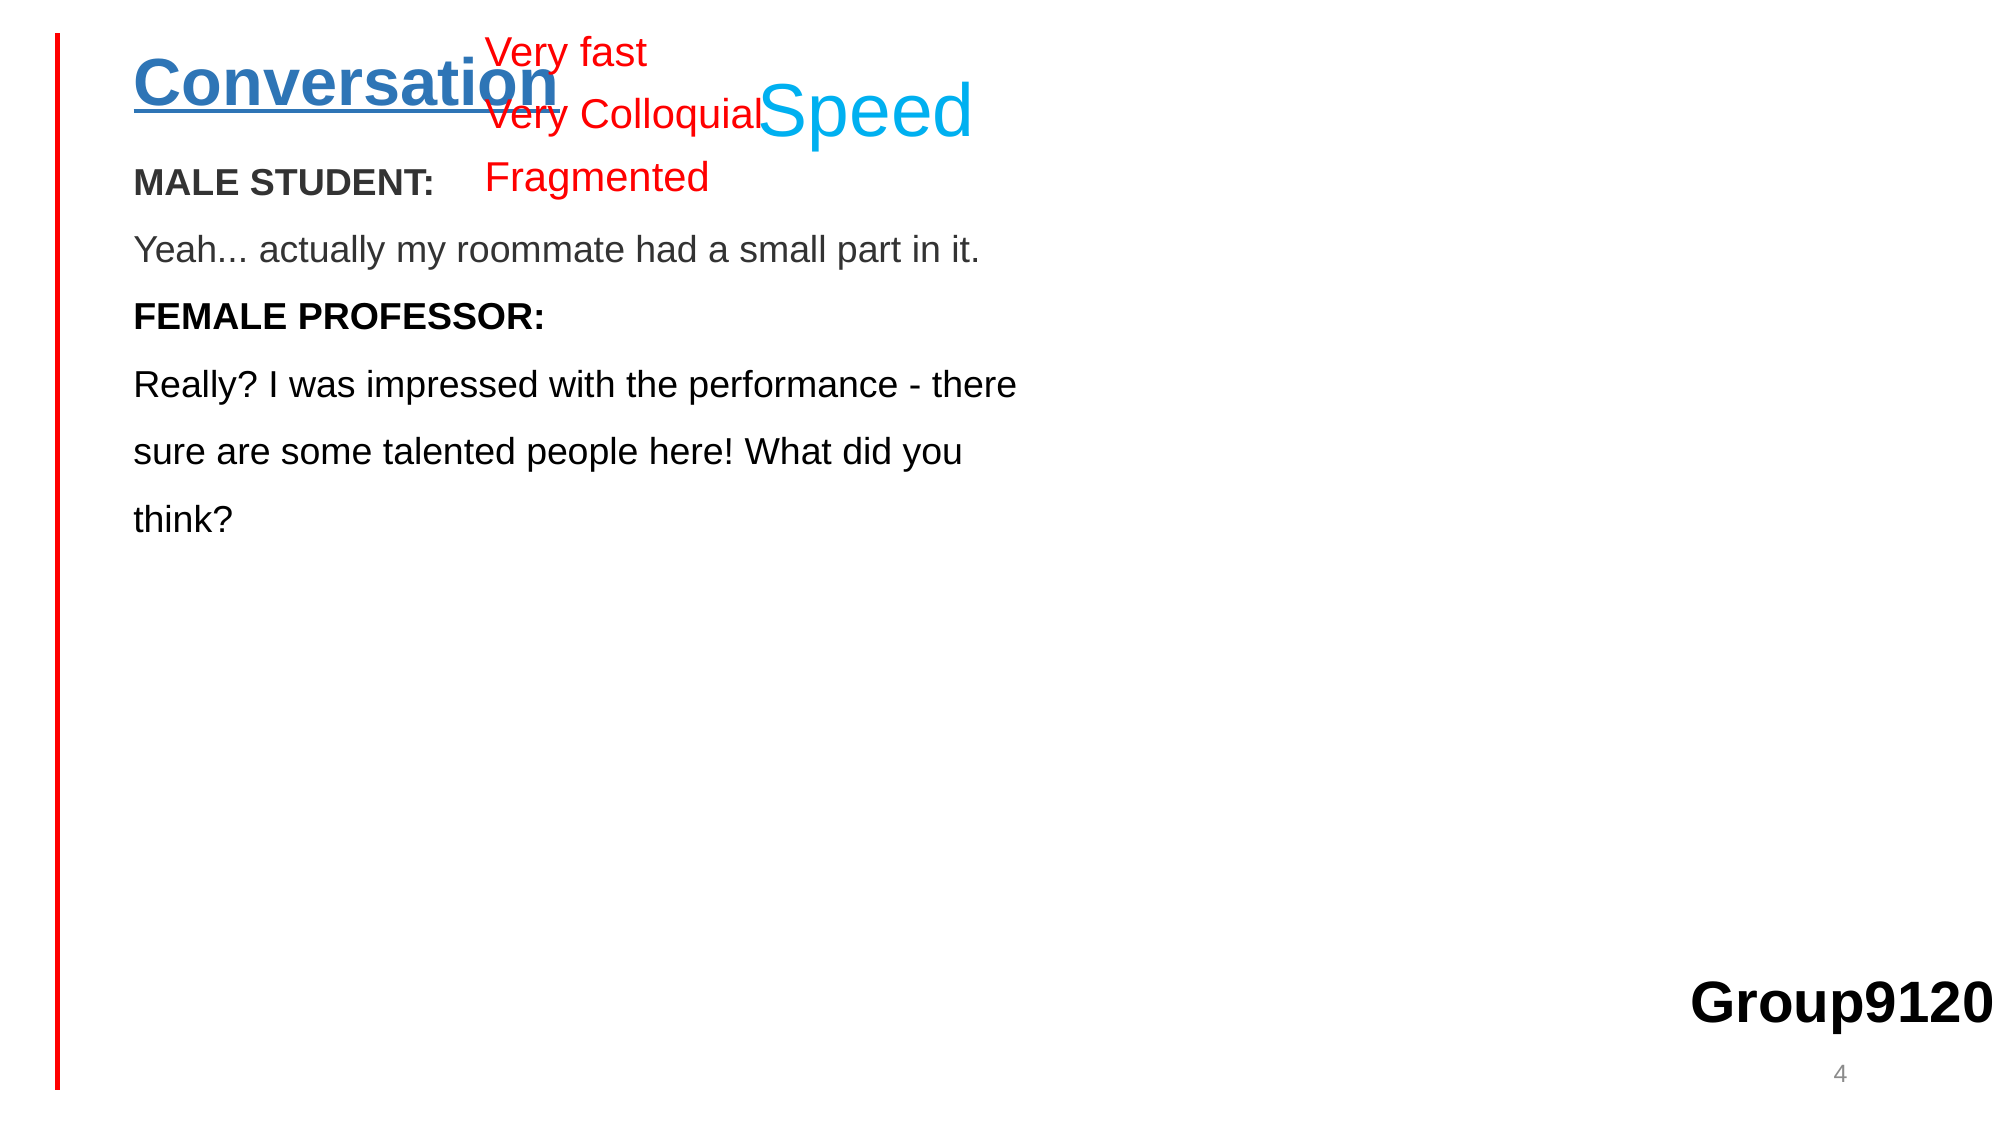

Very fast
Very Colloquial
Fragmented

# Conversation
Speed
MALE STUDENT:
Yeah... actually my roommate had a small part in it.
FEMALE PROFESSOR:
Really? I was impressed with the performance - there sure are some talented people here! What did you think?
Group9120
4